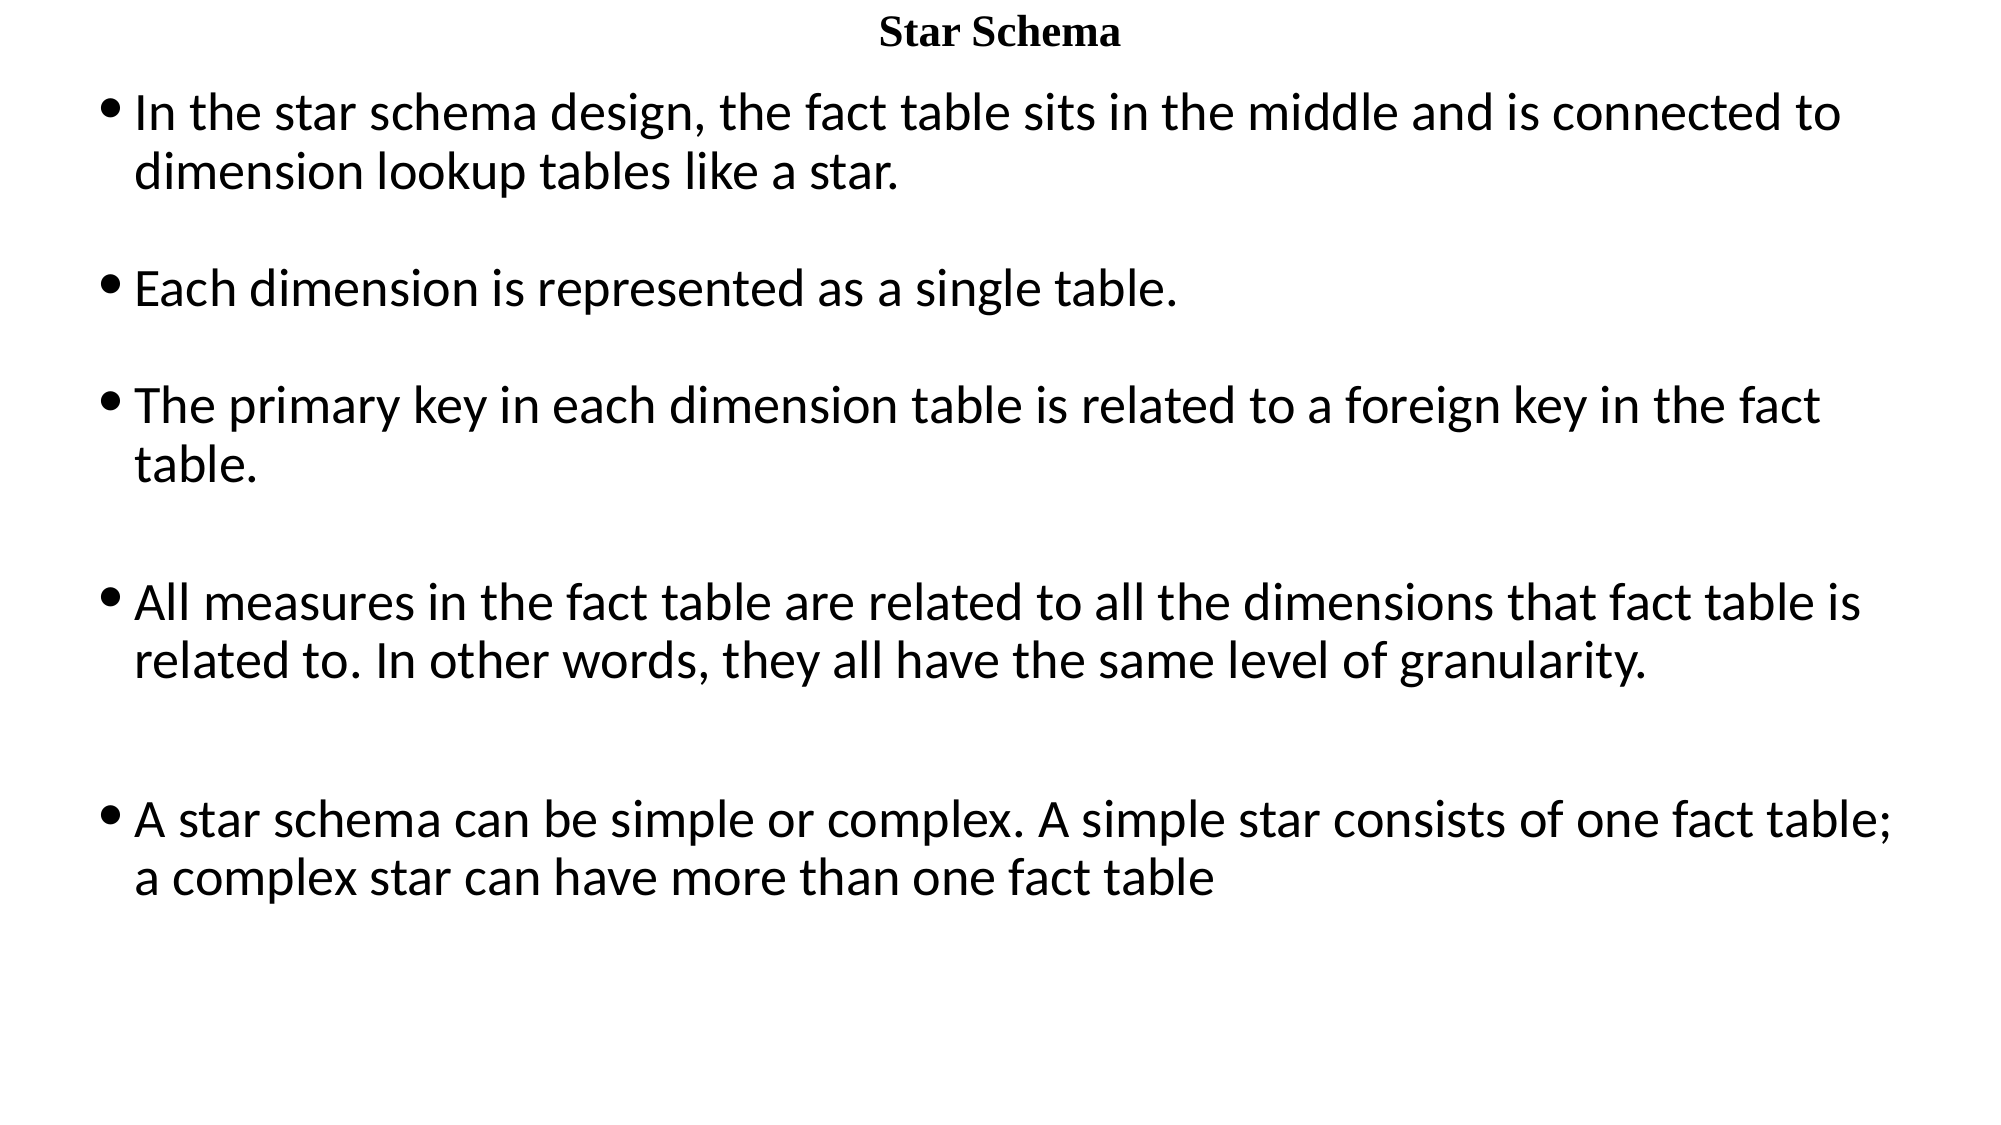

# Star Schema
In the star schema design, the fact table sits in the middle and is connected to dimension lookup tables like a star.

Each dimension is represented as a single table.

The primary key in each dimension table is related to a foreign key in the fact table.

All measures in the fact table are related to all the dimensions that fact table is related to. In other words, they all have the same level of granularity.

A star schema can be simple or complex. A simple star consists of one fact table; a complex star can have more than one fact table